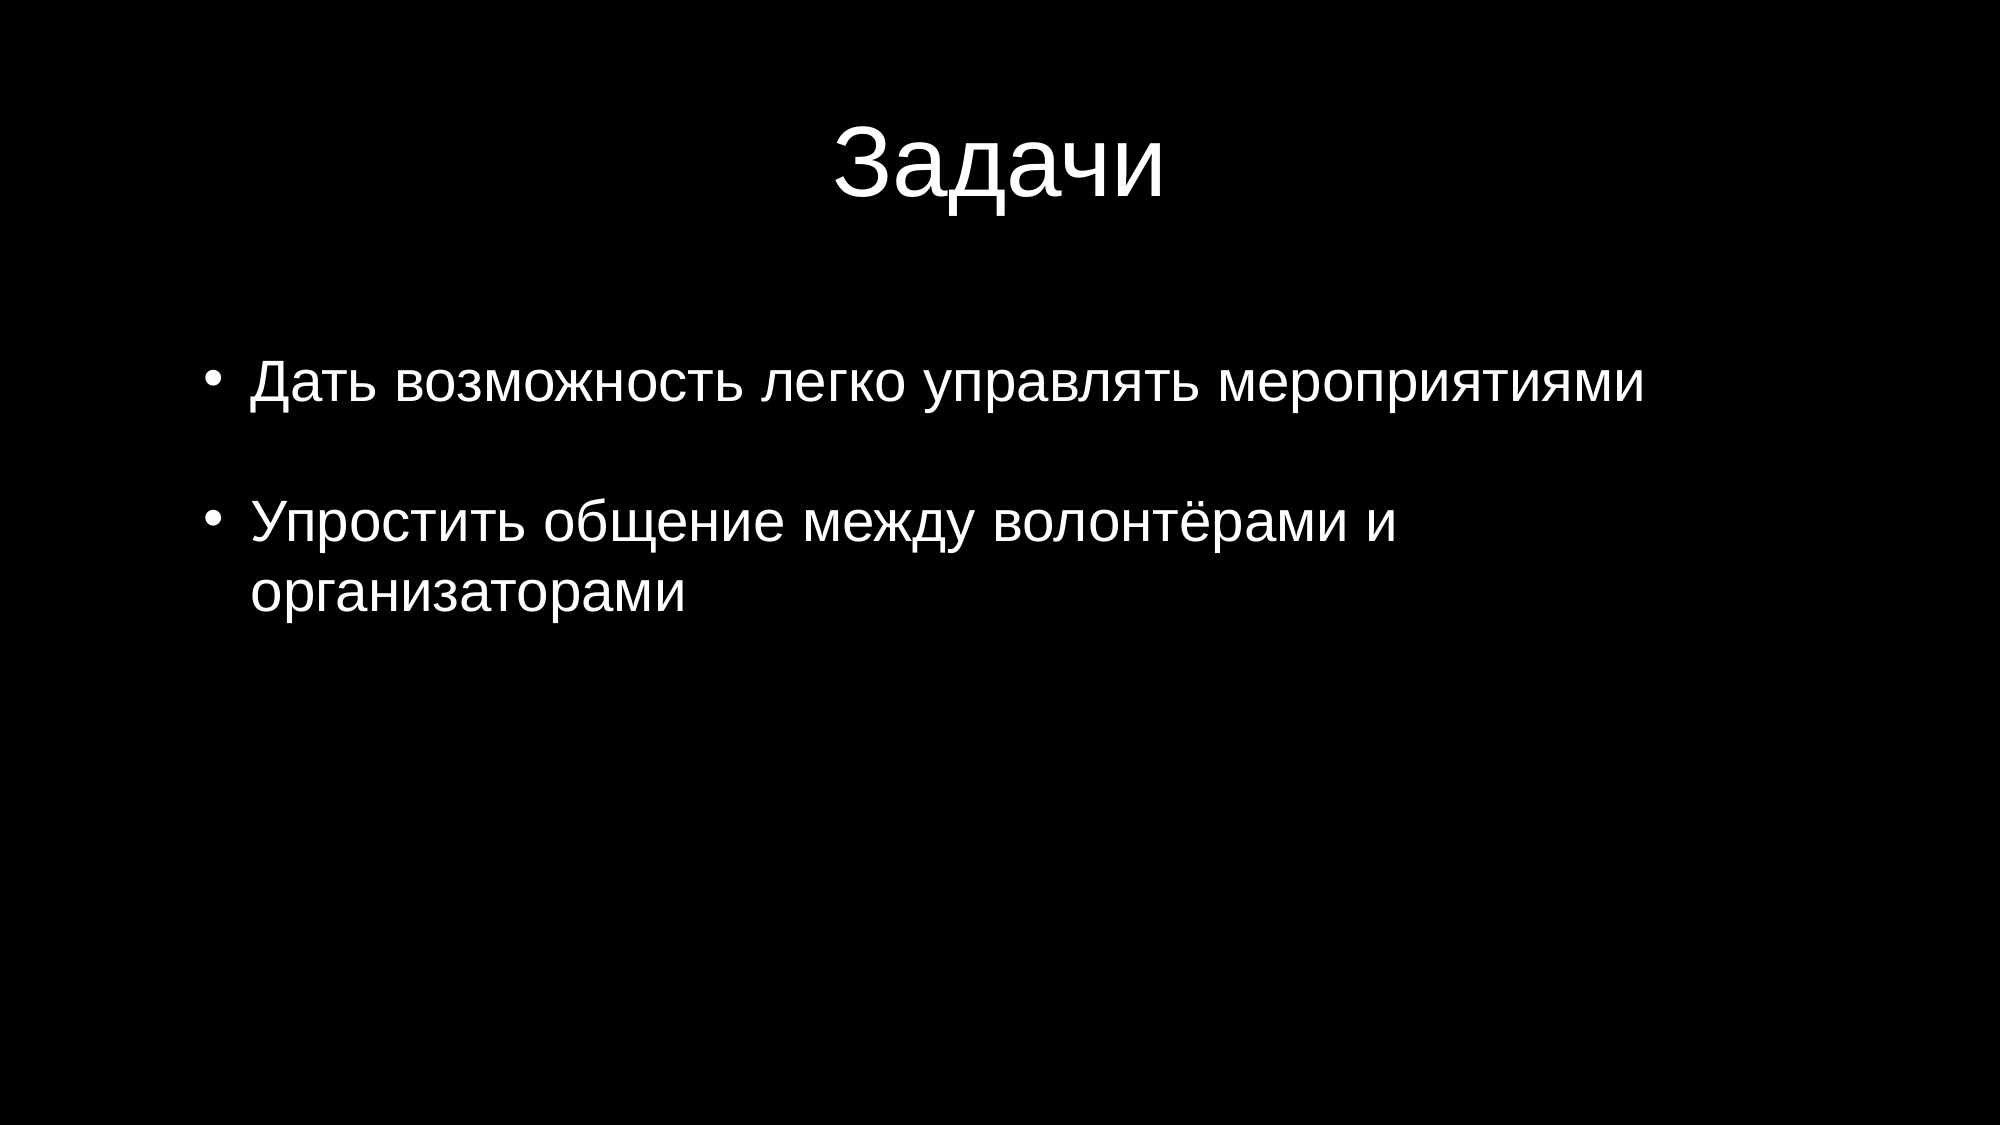

# Задачи
Дать возможность легко управлять мероприятиями

Упростить общение между волонтёрами и организаторами